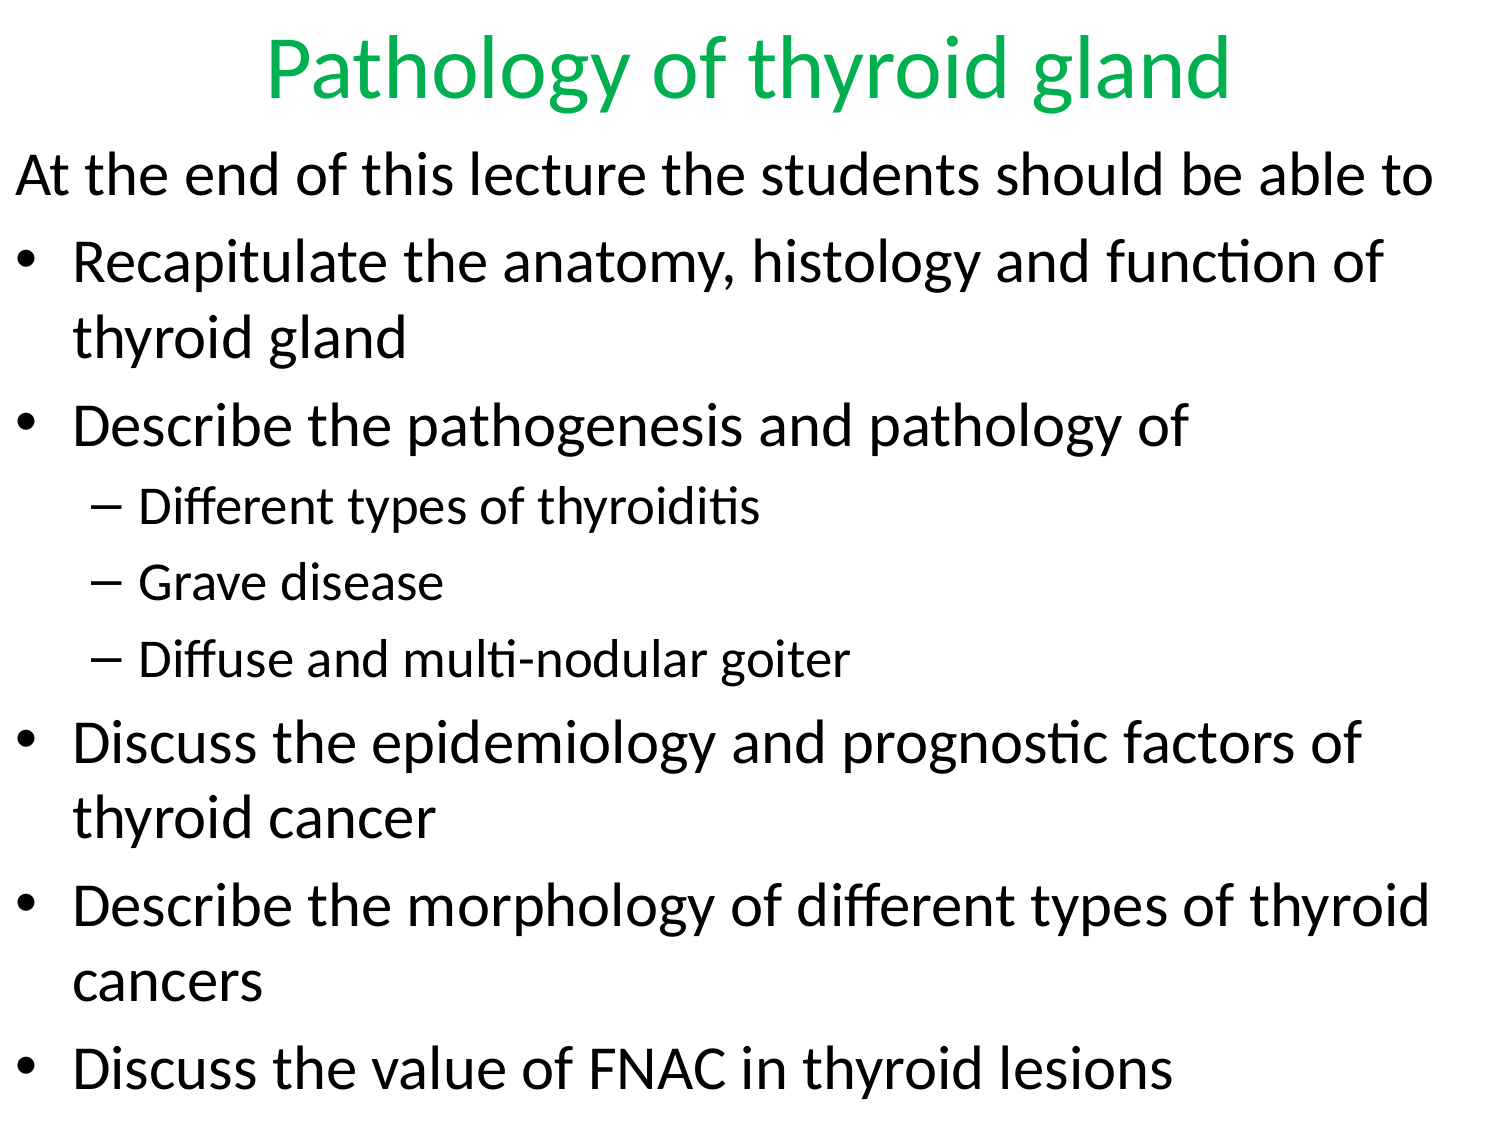

# Pathology of thyroid gland
At the end of this lecture the students should be able to
Recapitulate the anatomy, histology and function of thyroid gland
Describe the pathogenesis and pathology of
Different types of thyroiditis
Grave disease
Diffuse and multi-nodular goiter
Discuss the epidemiology and prognostic factors of thyroid cancer
Describe the morphology of different types of thyroid cancers
Discuss the value of FNAC in thyroid lesions